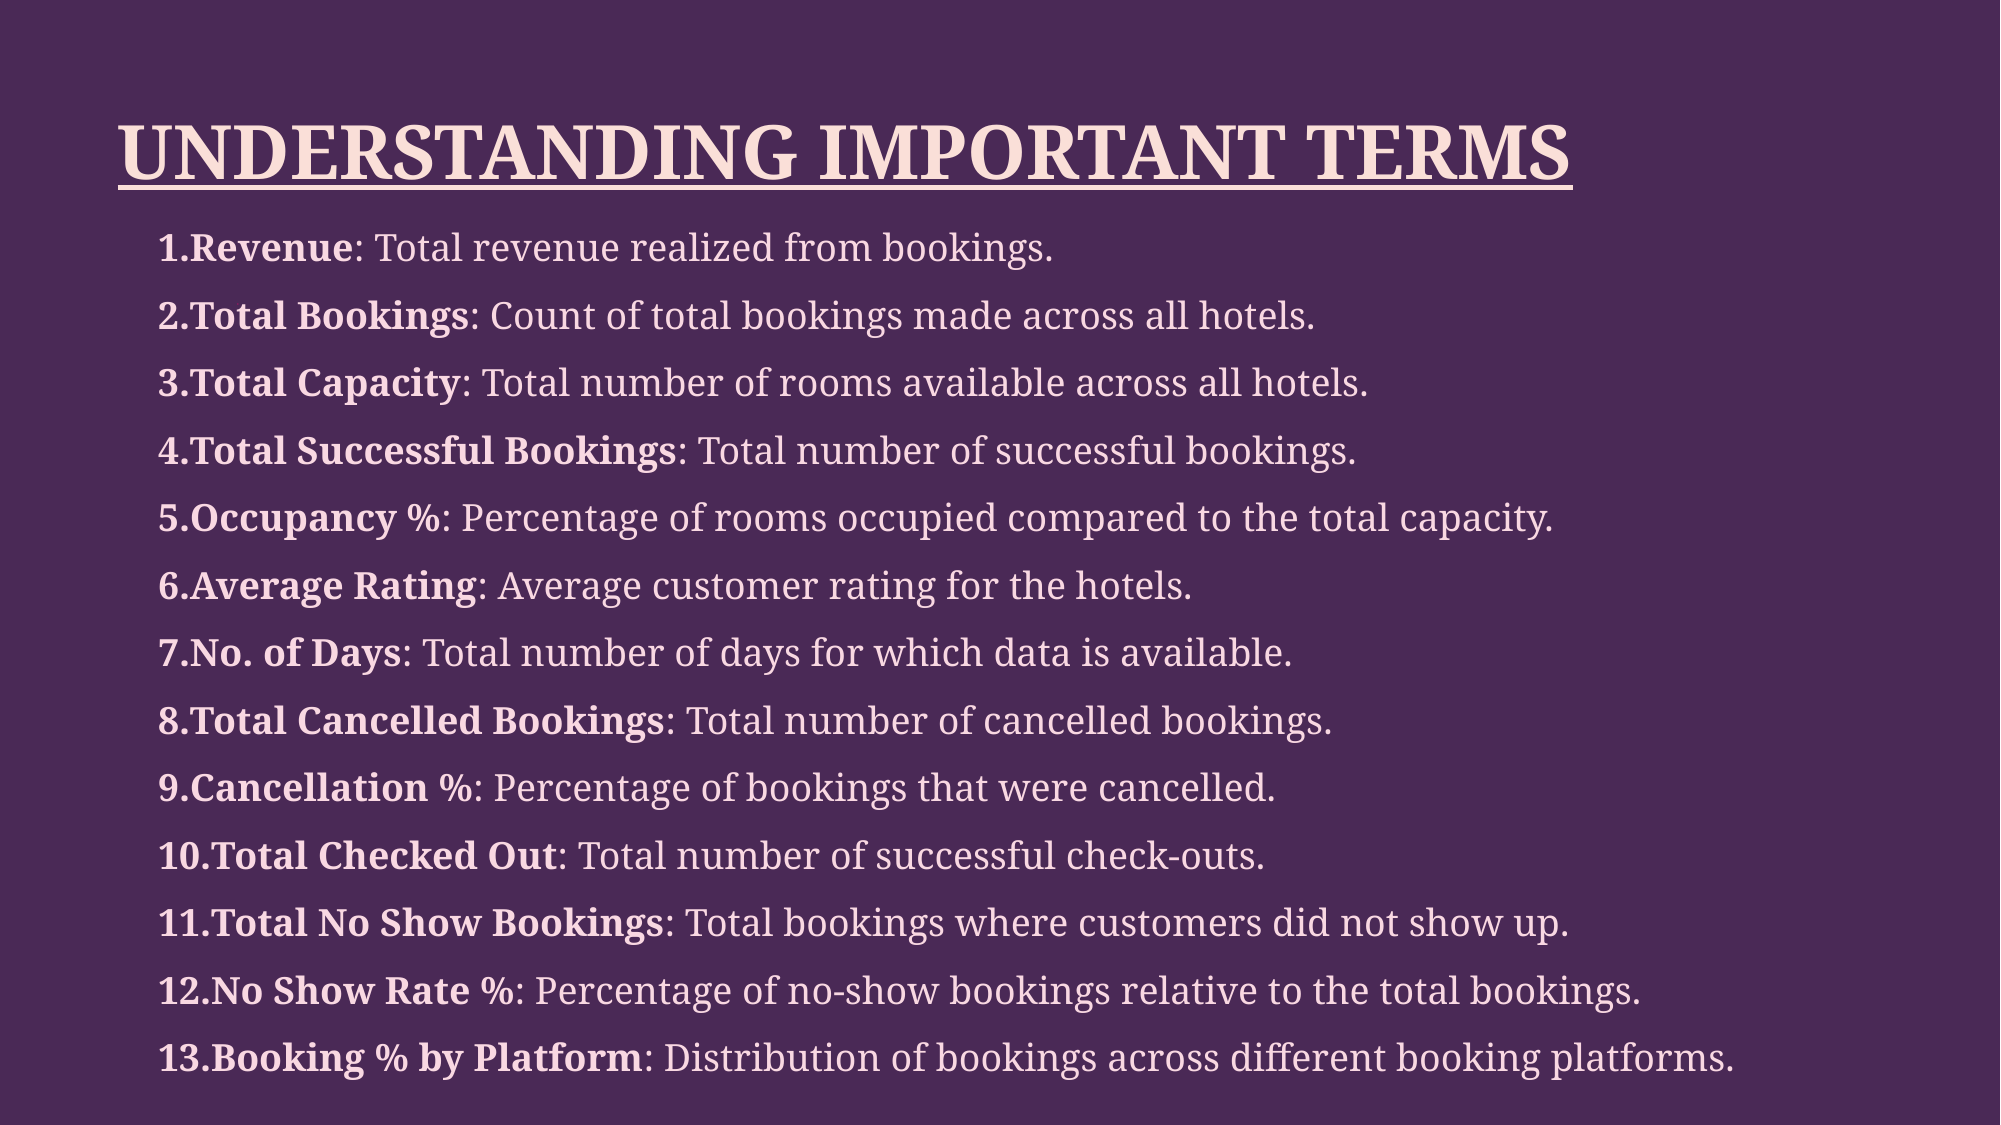

UNDERSTANDING IMPORTANT TERMS
Revenue: Total revenue realized from bookings.
Total Bookings: Count of total bookings made across all hotels.
Total Capacity: Total number of rooms available across all hotels.
Total Successful Bookings: Total number of successful bookings.
Occupancy %: Percentage of rooms occupied compared to the total capacity.
Average Rating: Average customer rating for the hotels.
No. of Days: Total number of days for which data is available.
Total Cancelled Bookings: Total number of cancelled bookings.
Cancellation %: Percentage of bookings that were cancelled.
Total Checked Out: Total number of successful check-outs.
Total No Show Bookings: Total bookings where customers did not show up.
No Show Rate %: Percentage of no-show bookings relative to the total bookings.
Booking % by Platform: Distribution of bookings across different booking platforms.